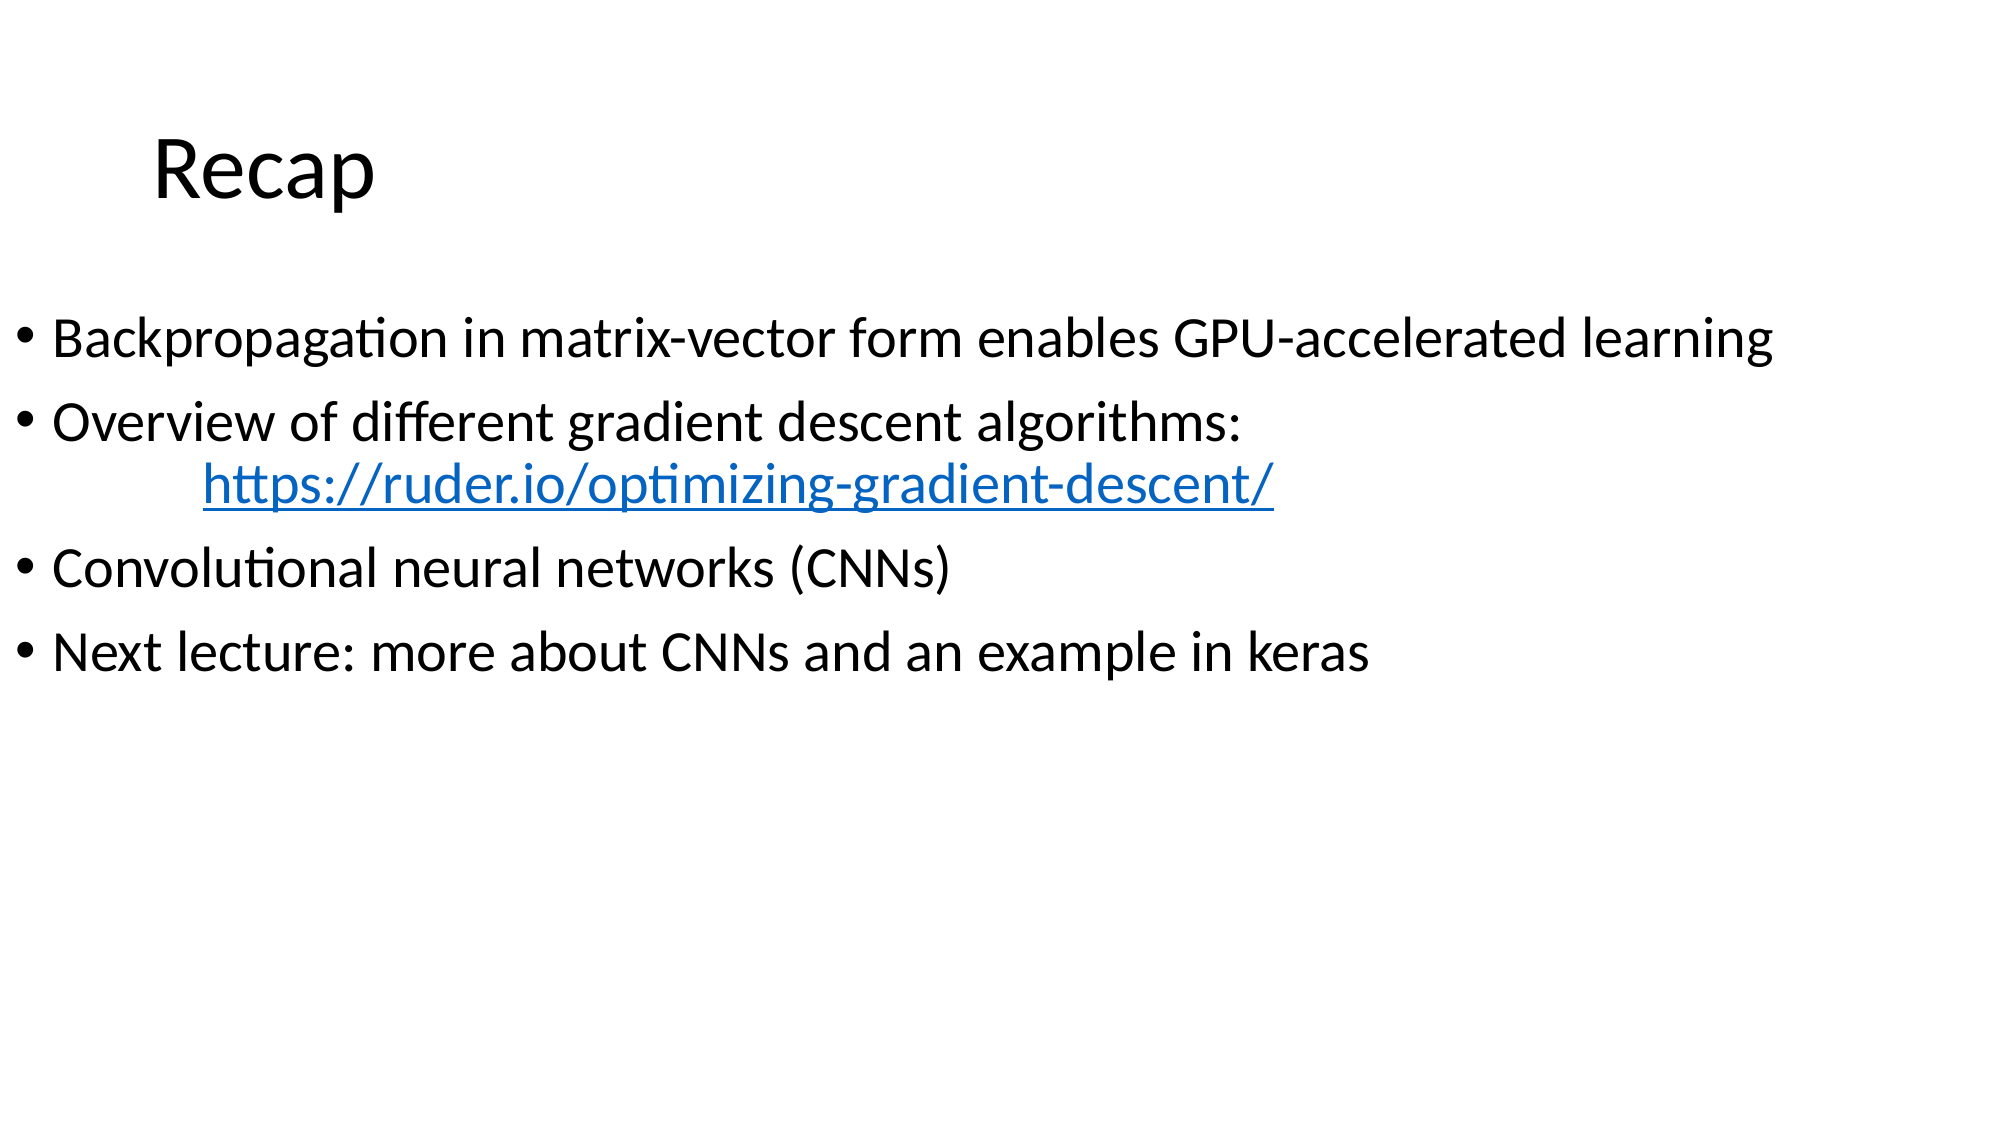

# Recap
Backpropagation in matrix-vector form enables GPU-accelerated learning
Overview of different gradient descent algorithms:
	https://ruder.io/optimizing-gradient-descent/
Convolutional neural networks (CNNs)
Next lecture: more about CNNs and an example in keras